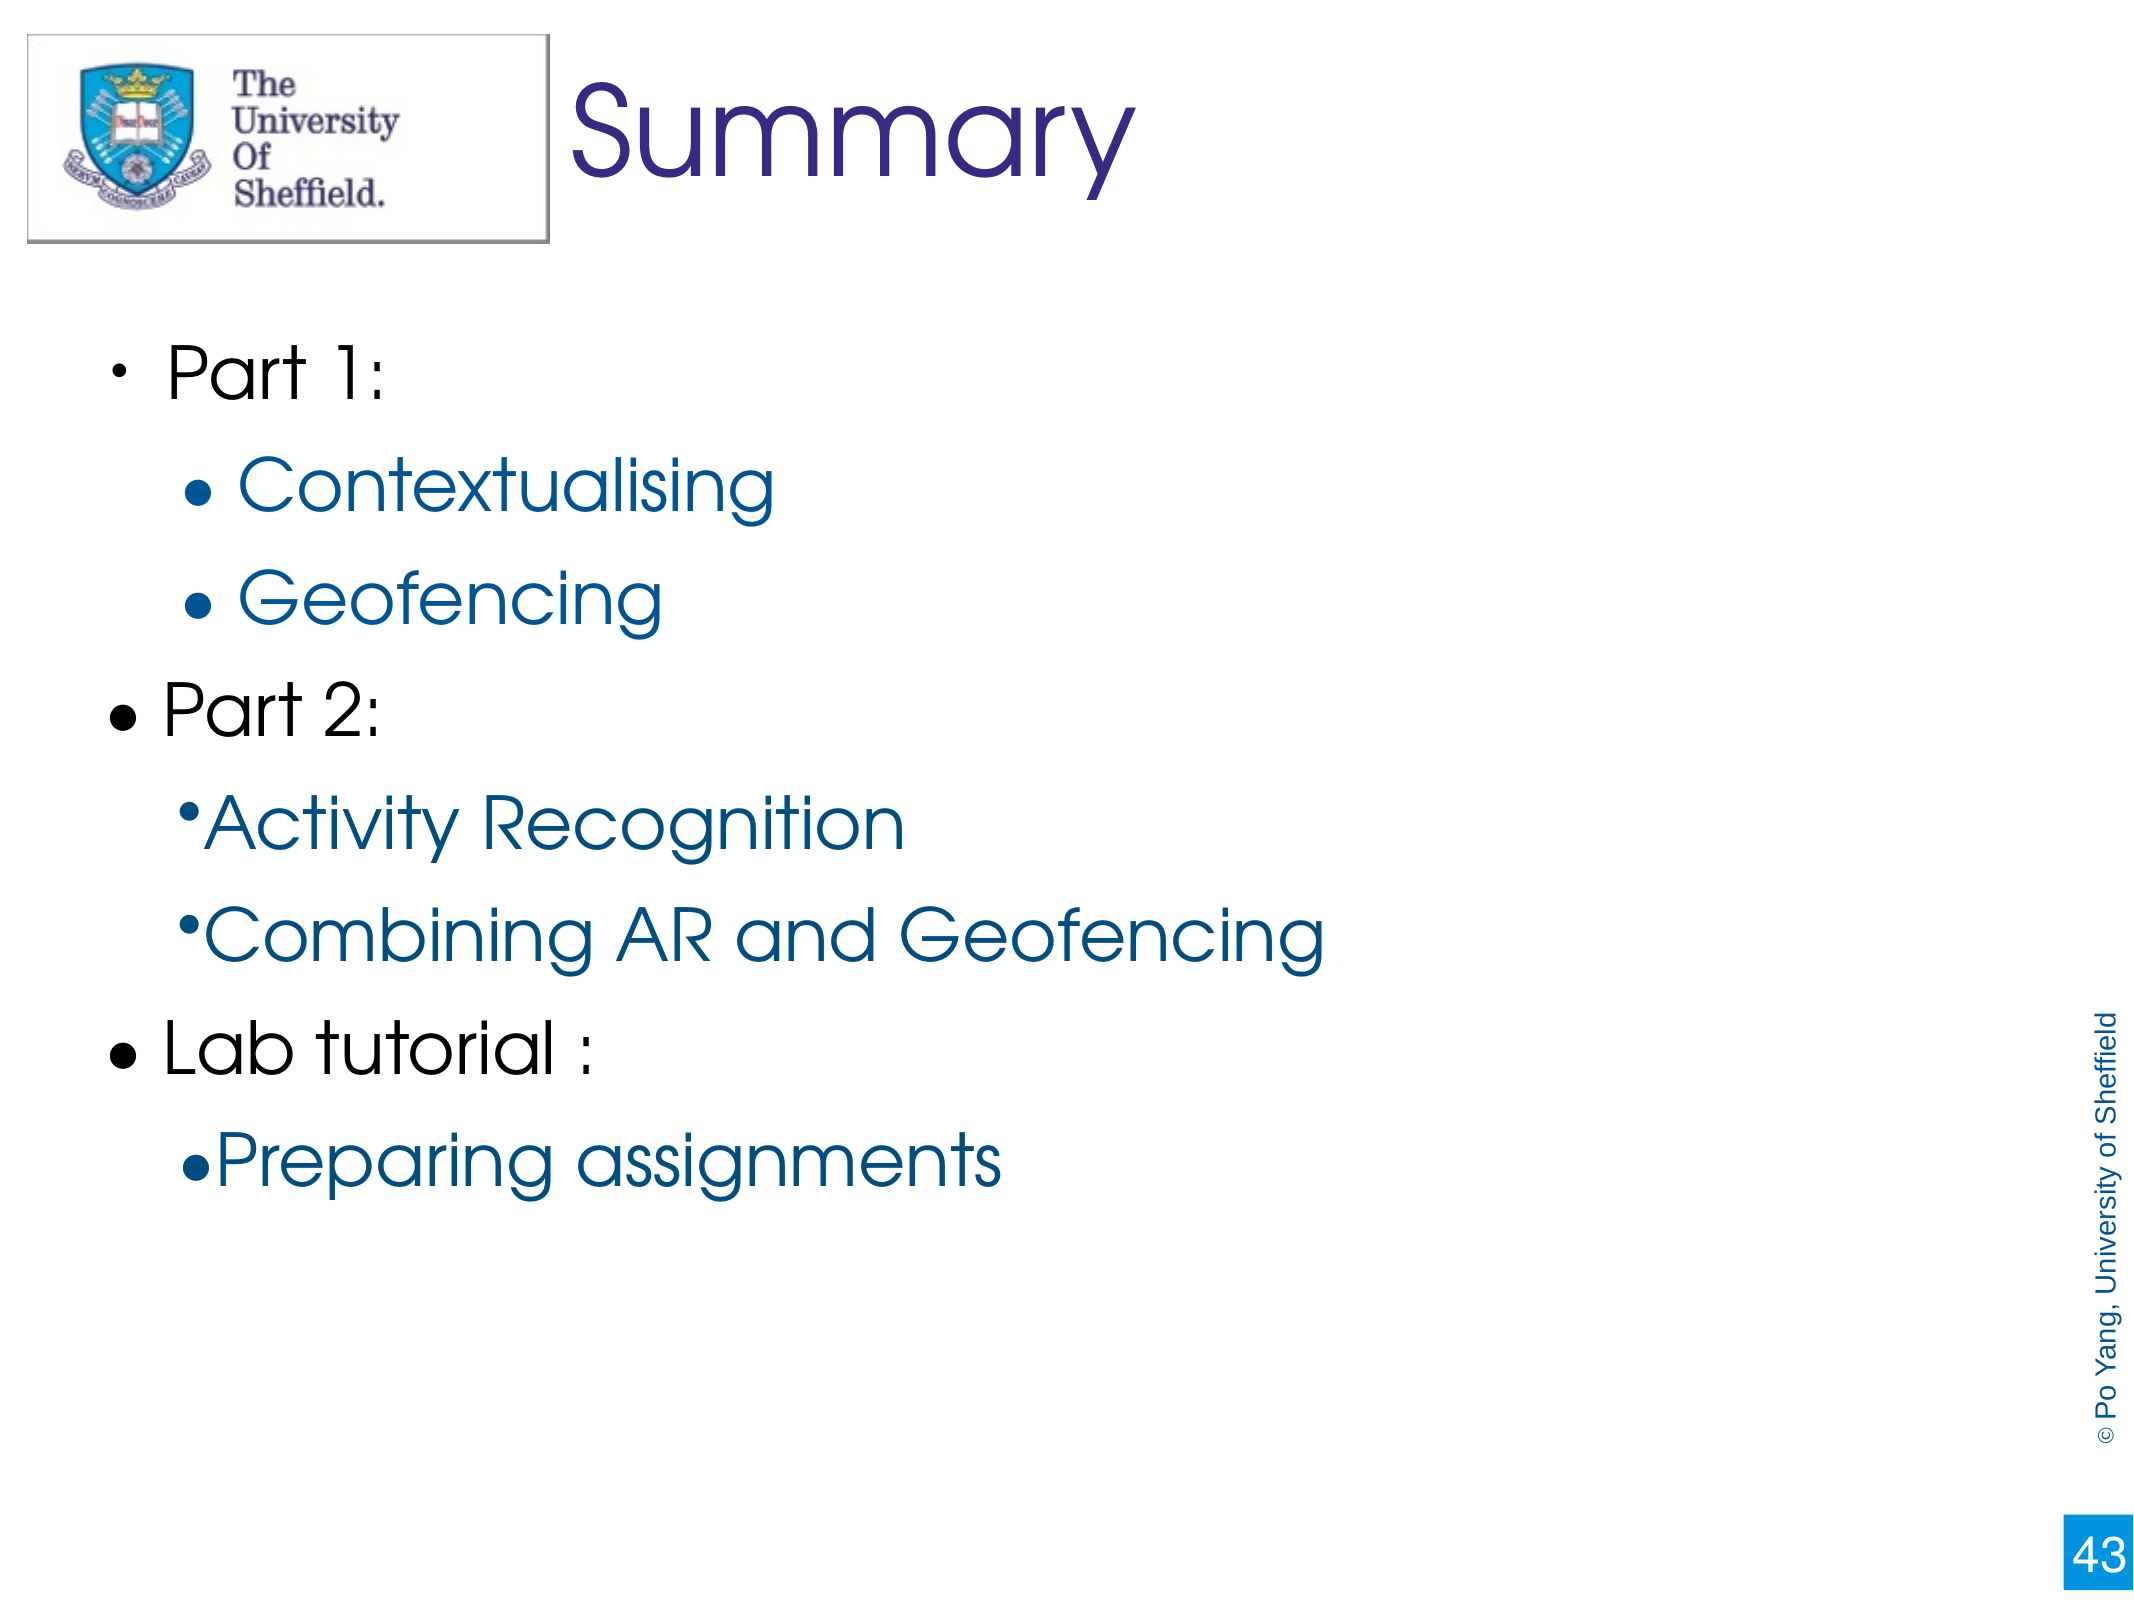

# Summary
Part 1:
• Contextualising
• Geofencing
• Part 2:
Activity Recognition
Combining AR and Geofencing
• Lab tutorial :
•Preparing assignments
43